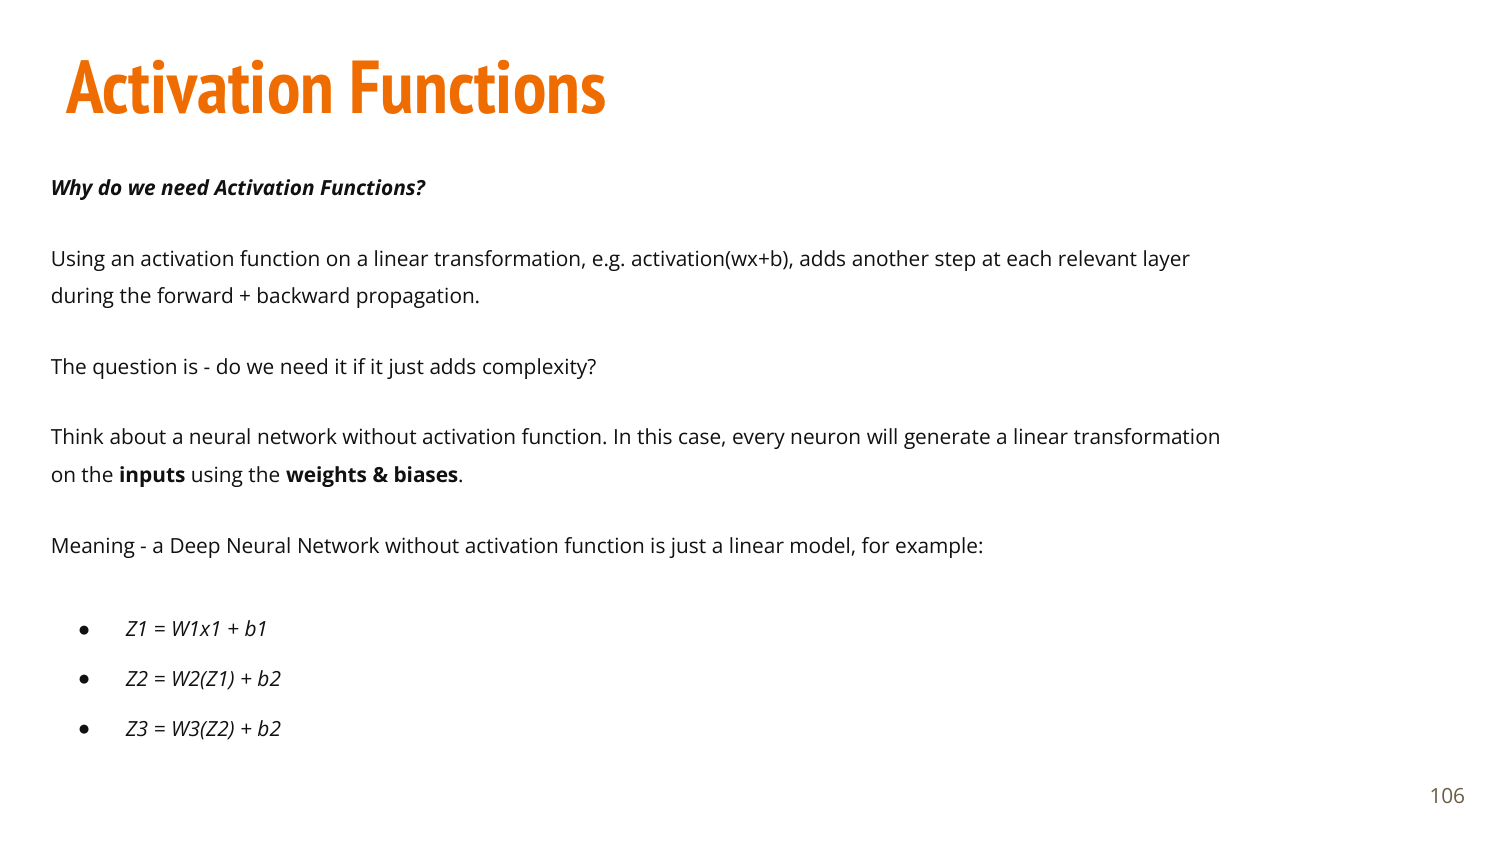

# Activation Functions
Why do we need Activation Functions?
Using an activation function on a linear transformation, e.g. activation(wx+b), adds another step at each relevant layer during the forward + backward propagation.
The question is - do we need it if it just adds complexity?
Think about a neural network without activation function. In this case, every neuron will generate a linear transformation on the inputs using the weights & biases.
Meaning - a Deep Neural Network without activation function is just a linear model, for example:
Z1 = W1x1 + b1
Z2 = W2(Z1) + b2
Z3 = W3(Z2) + b2
106